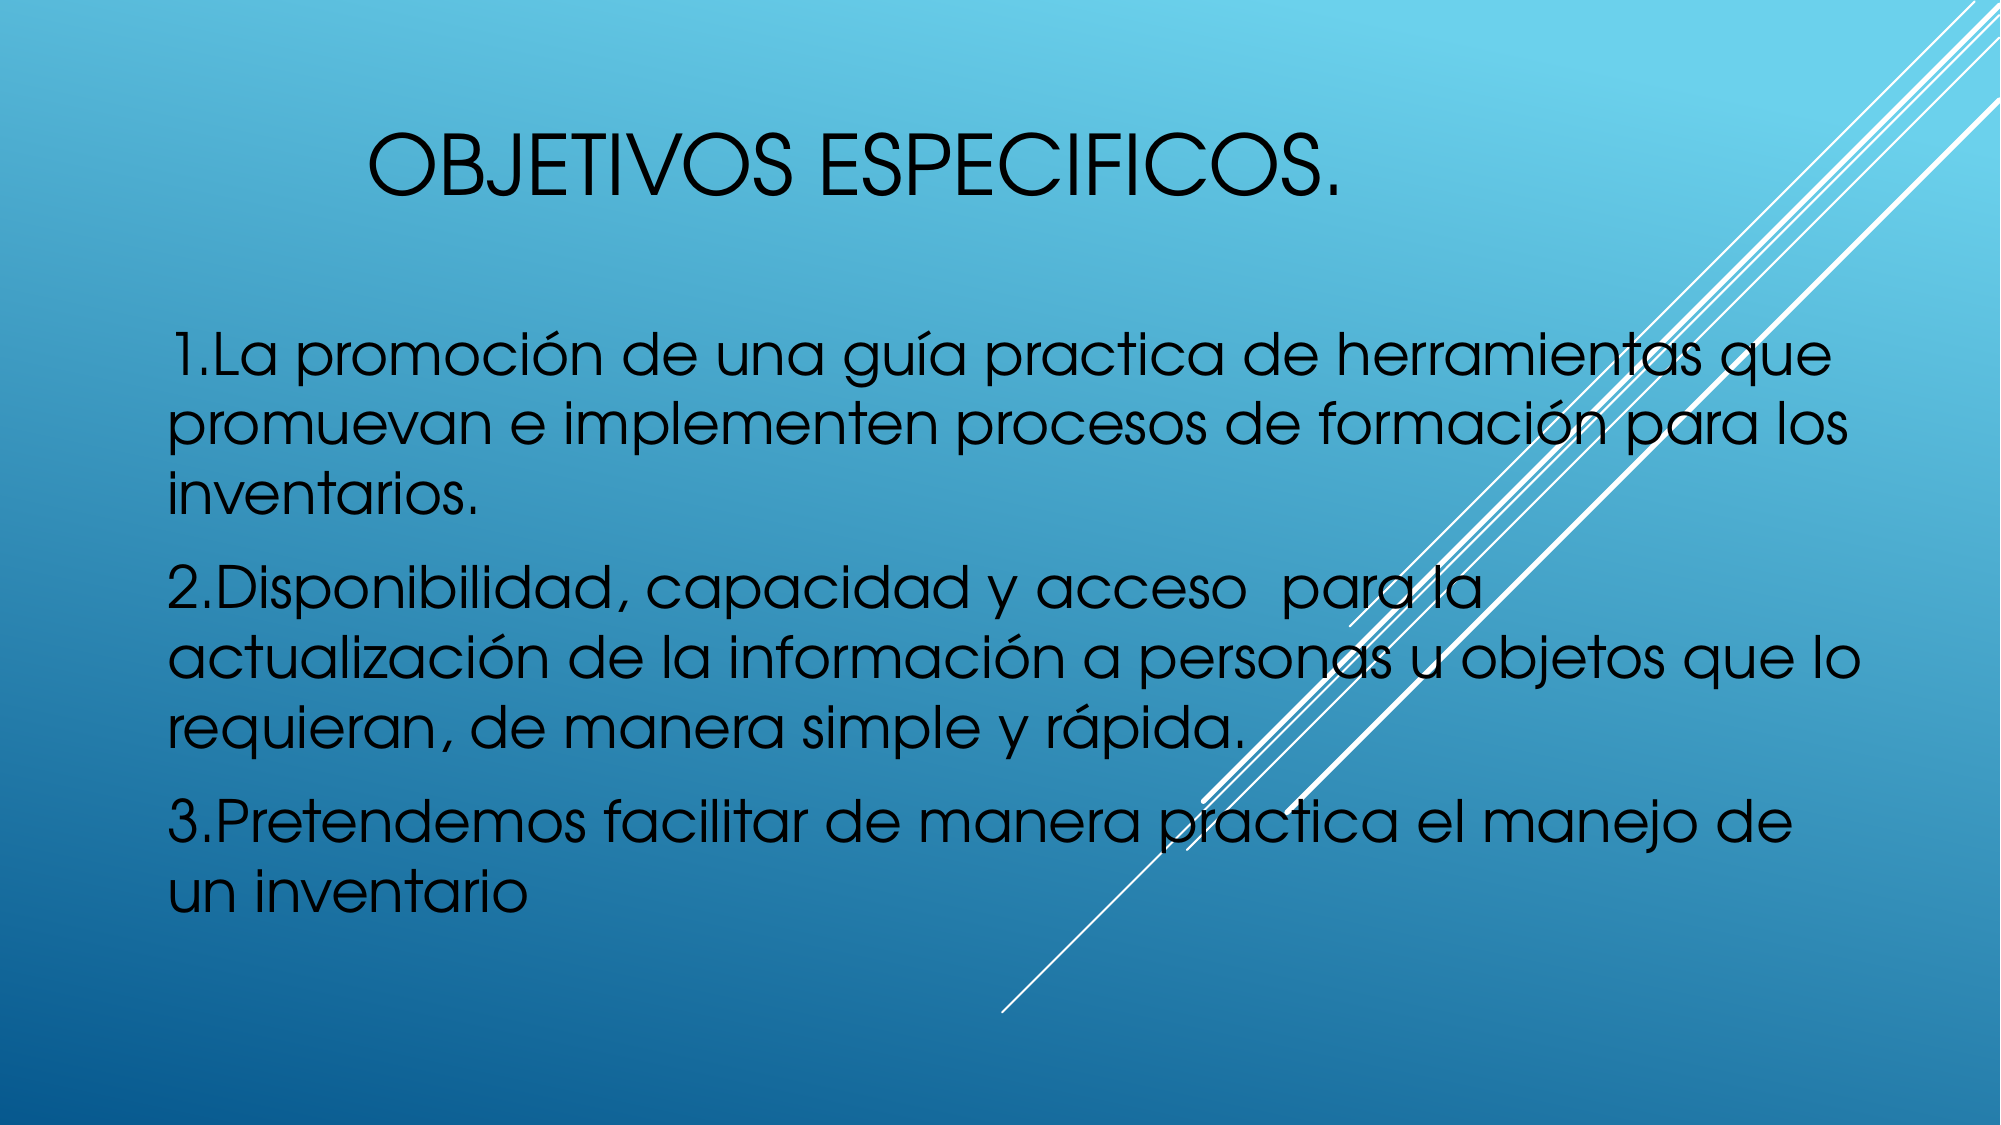

OBJETIVOS ESPECIFICOS.
1.La promoción de una guía practica de herramientas que promuevan e implementen procesos de formación para los inventarios.
2.Disponibilidad, capacidad y acceso  para la actualización de la información a personas u objetos que lo requieran, de manera simple y rápida.
3.Pretendemos facilitar de manera practica el manejo de  un inventario